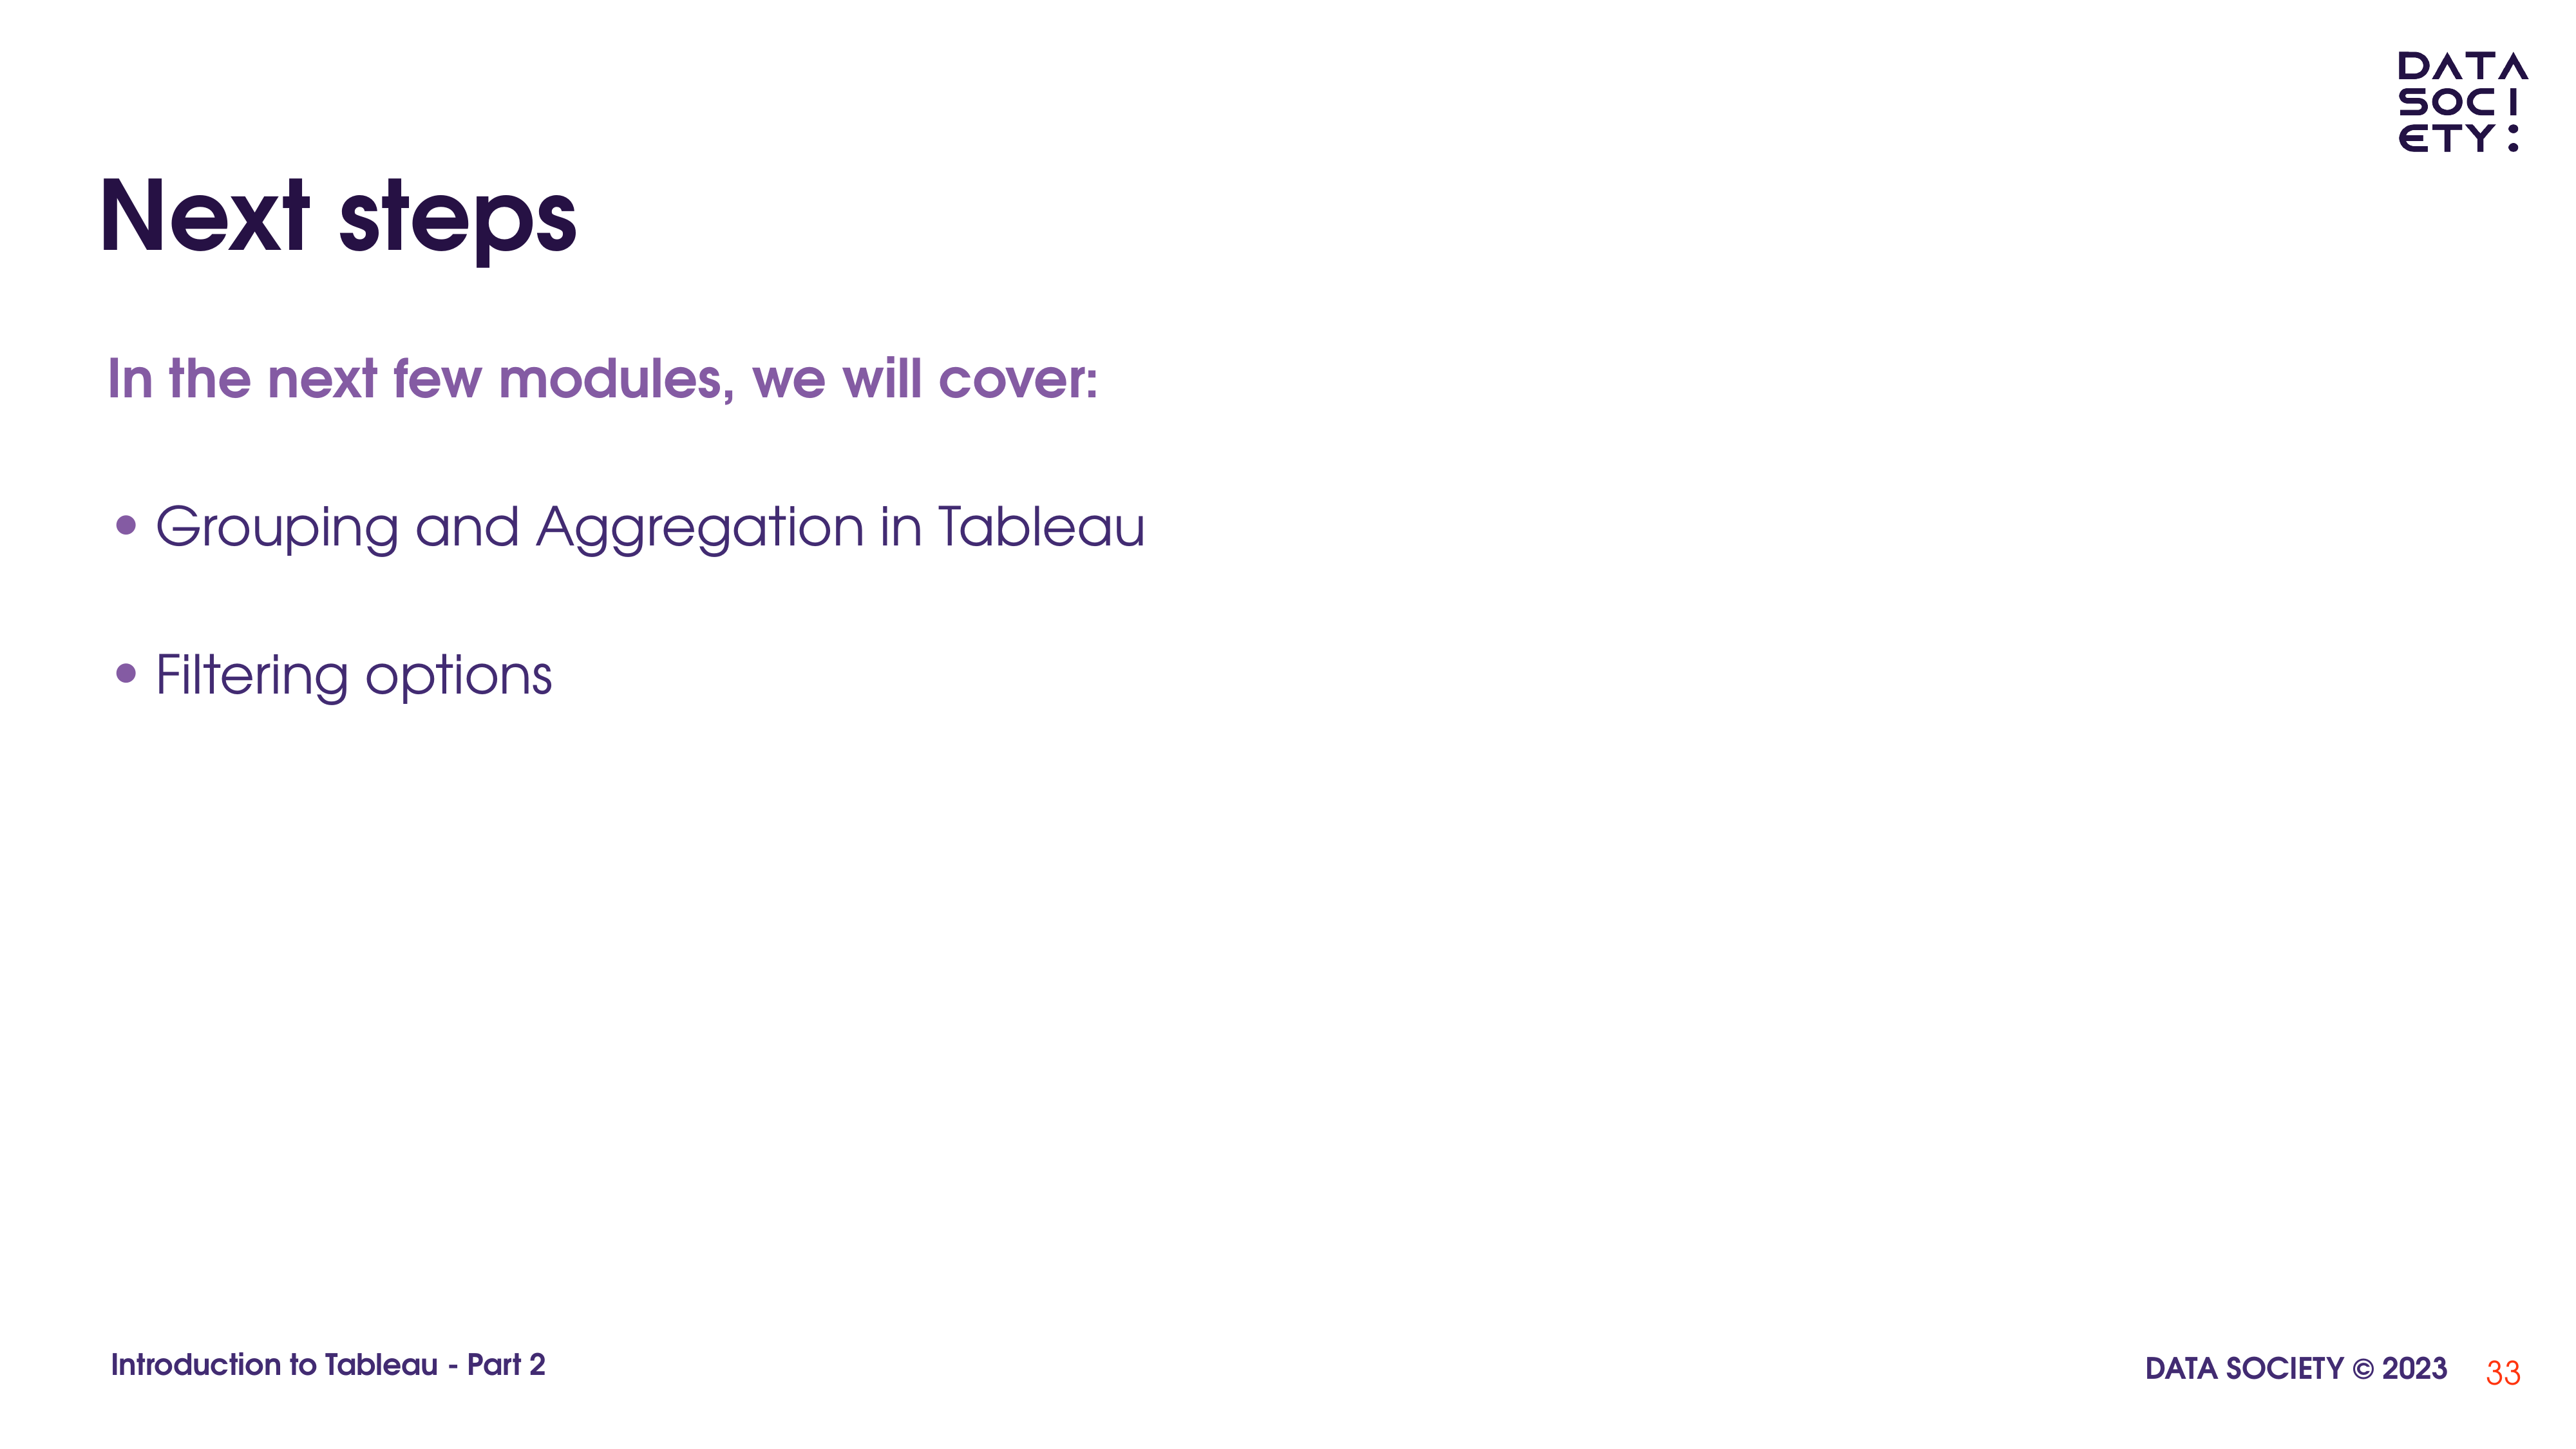

# Next steps
In the next few modules, we will cover:

Grouping and Aggregation in Tableau
Filtering options

33